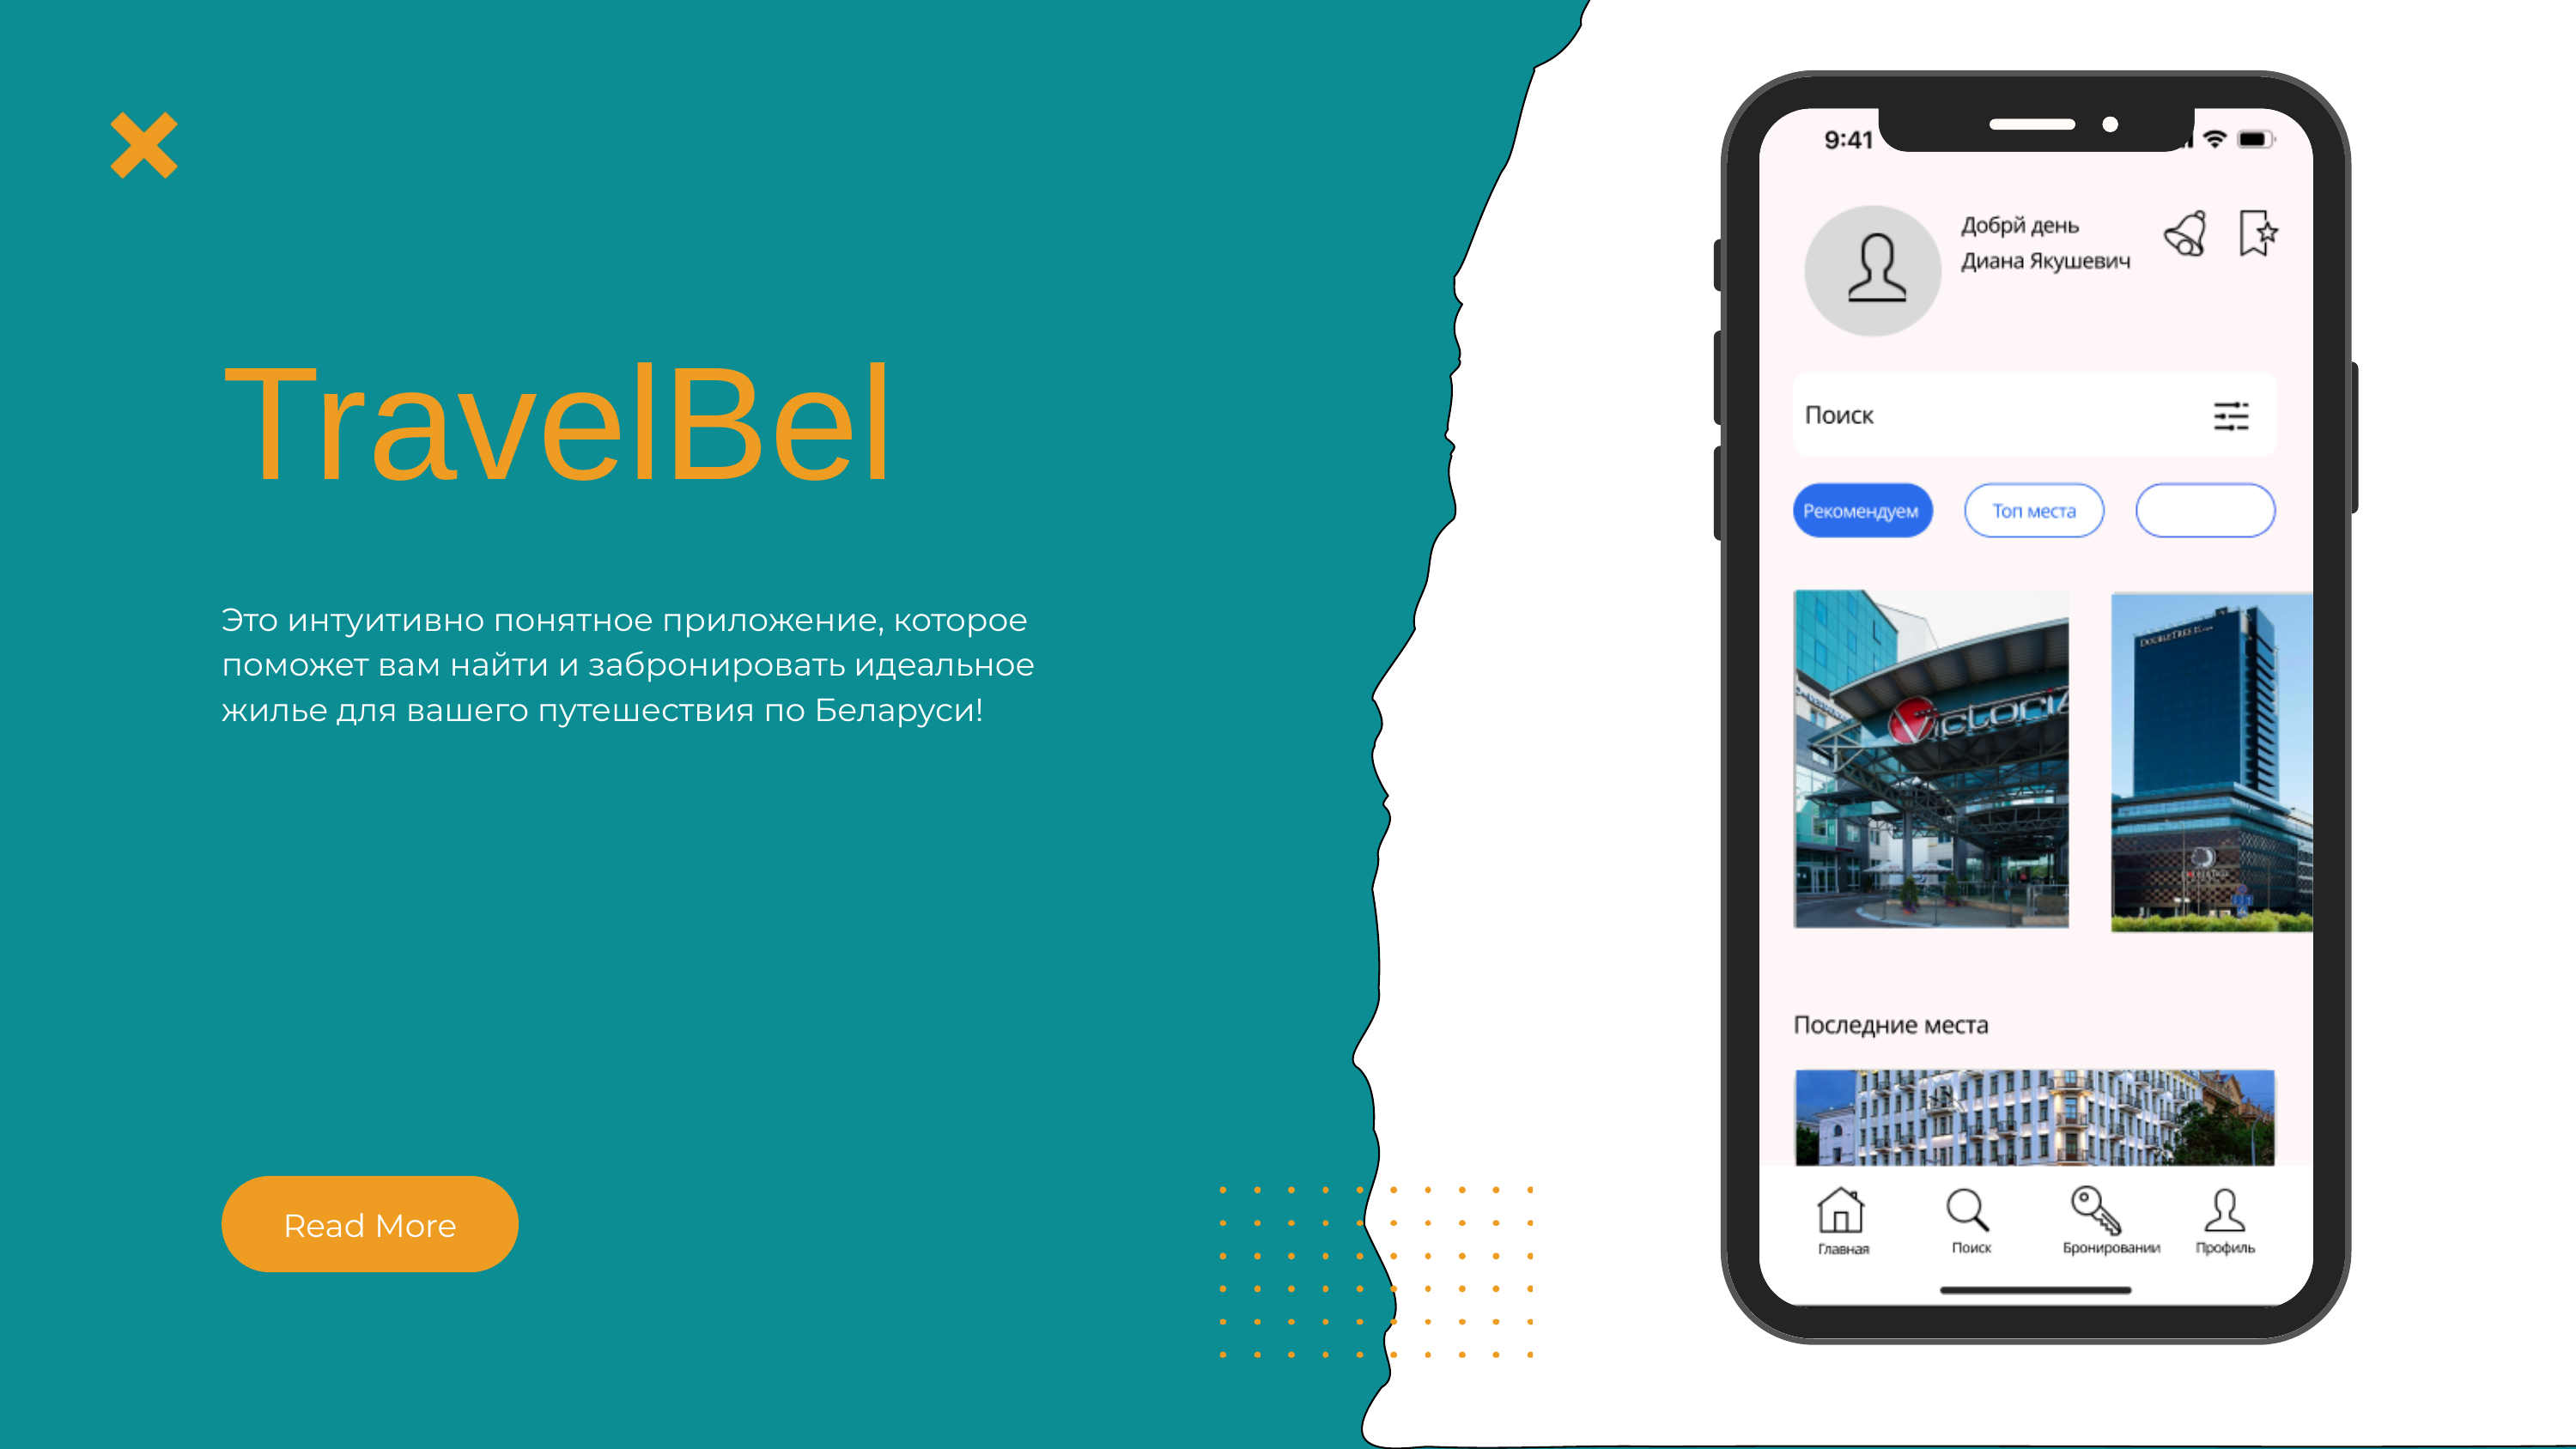

TravelBel
Это интуитивно понятное приложение, которое поможет вам найти и забронировать идеальное жилье для вашего путешествия по Беларуси!

Read More